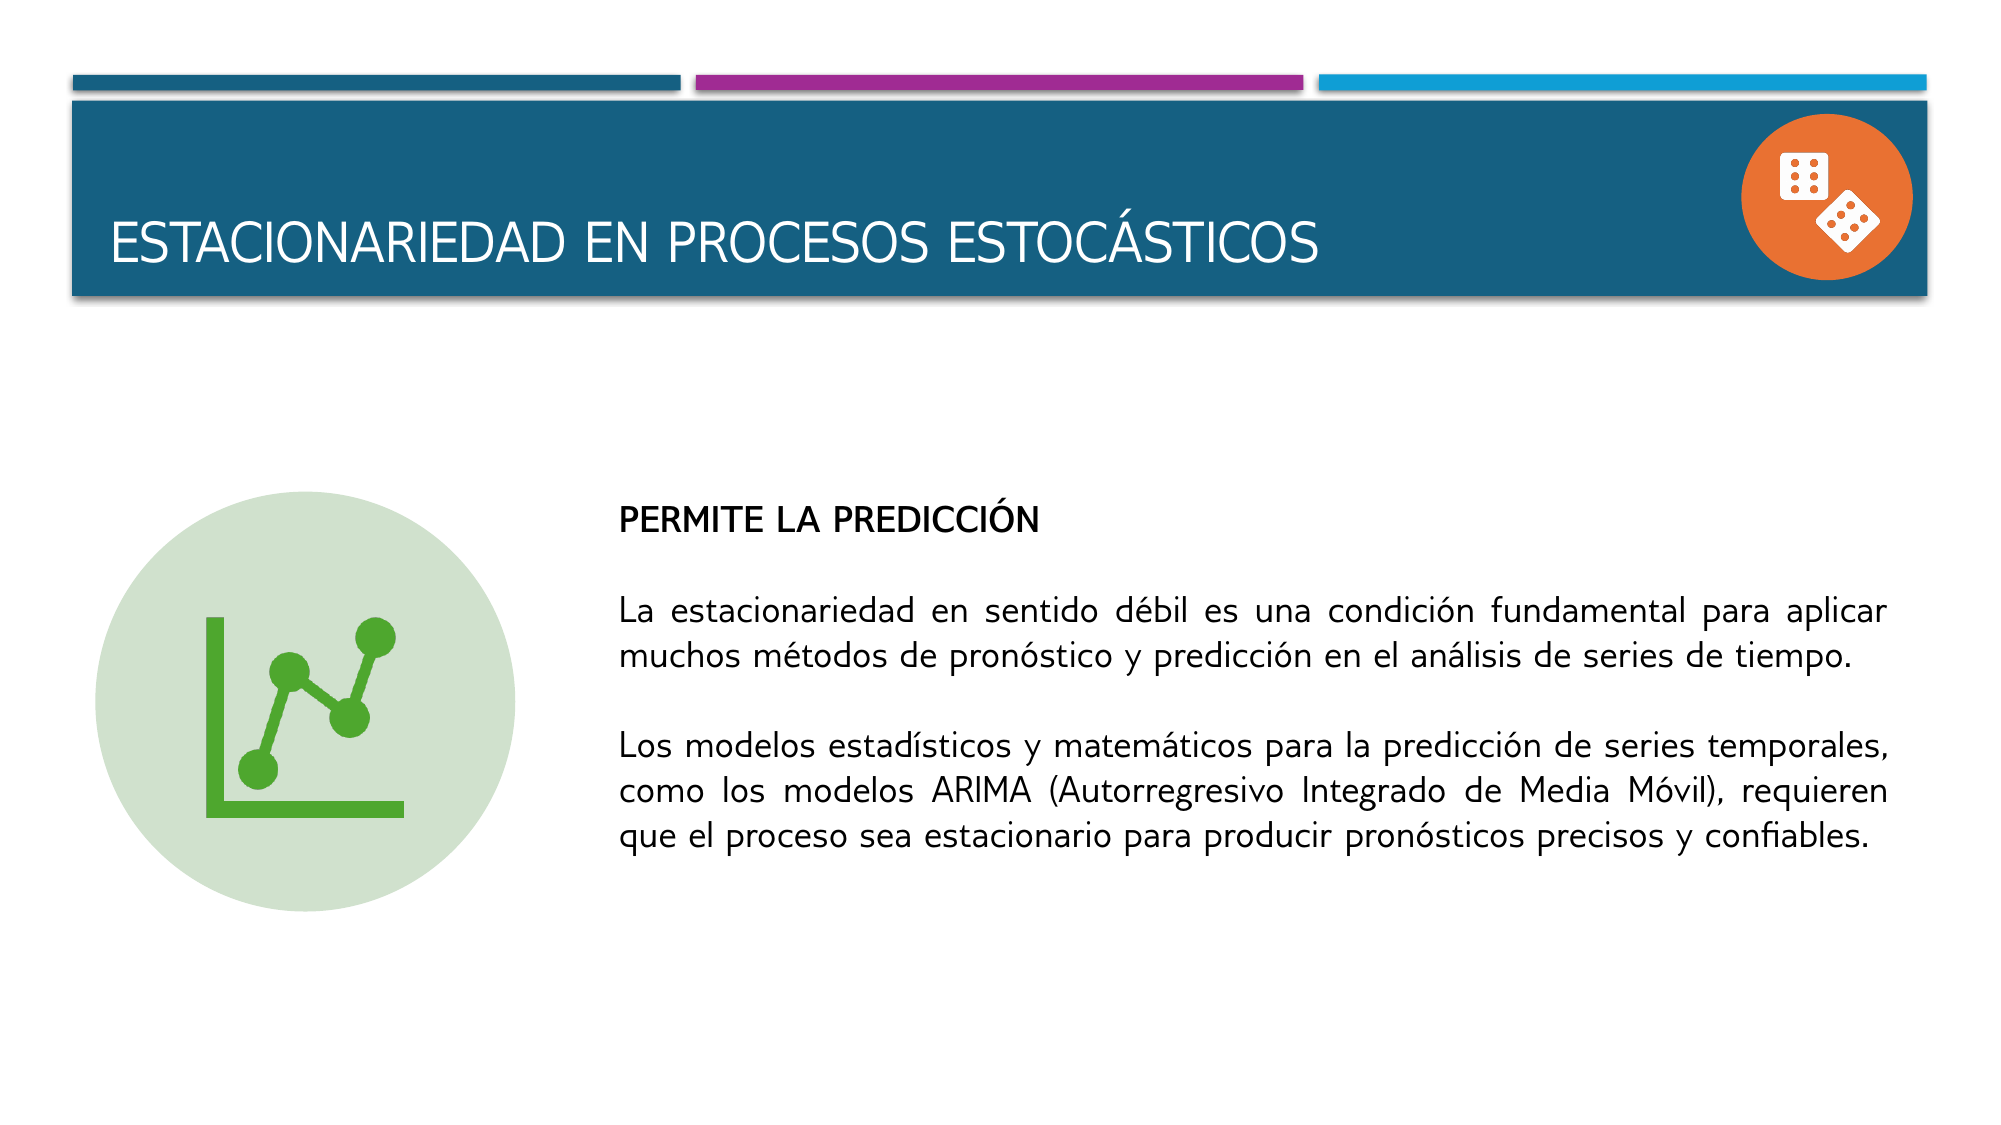

# ESTACIONARIEDAD EN PROCESOS ESTOCÁSTICOS
PERMITE LA PREDICCIÓN

La estacionariedad en sentido débil es una condición fundamental para aplicar muchos métodos de pronóstico y predicción en el análisis de series de tiempo.

Los modelos estadísticos y matemáticos para la predicción de series temporales, como los modelos ARIMA (Autorregresivo Integrado de Media Móvil), requieren que el proceso sea estacionario para producir pronósticos precisos y confiables.